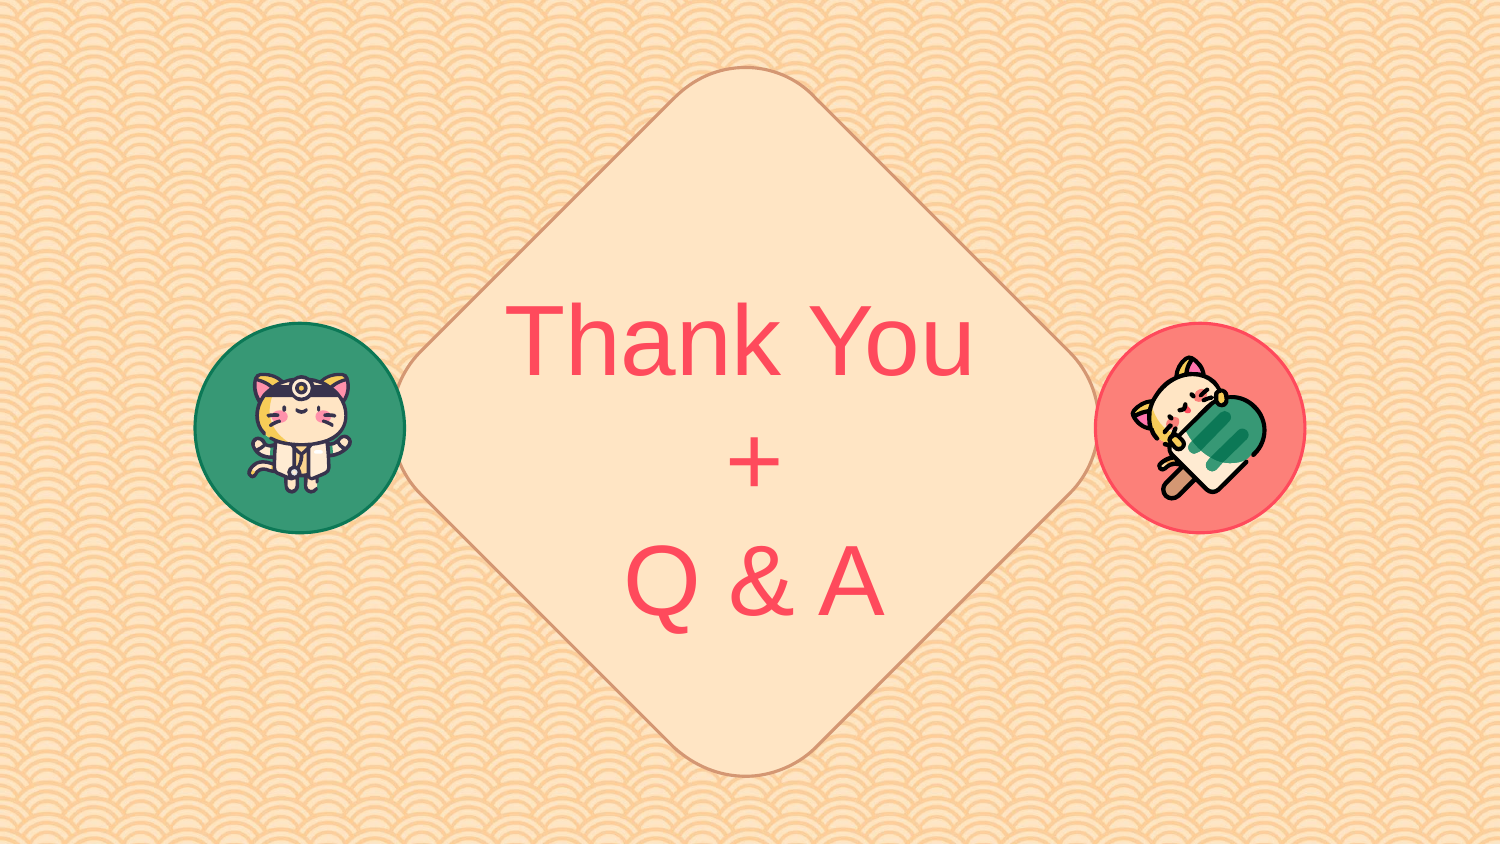

# Thank You + Q & A